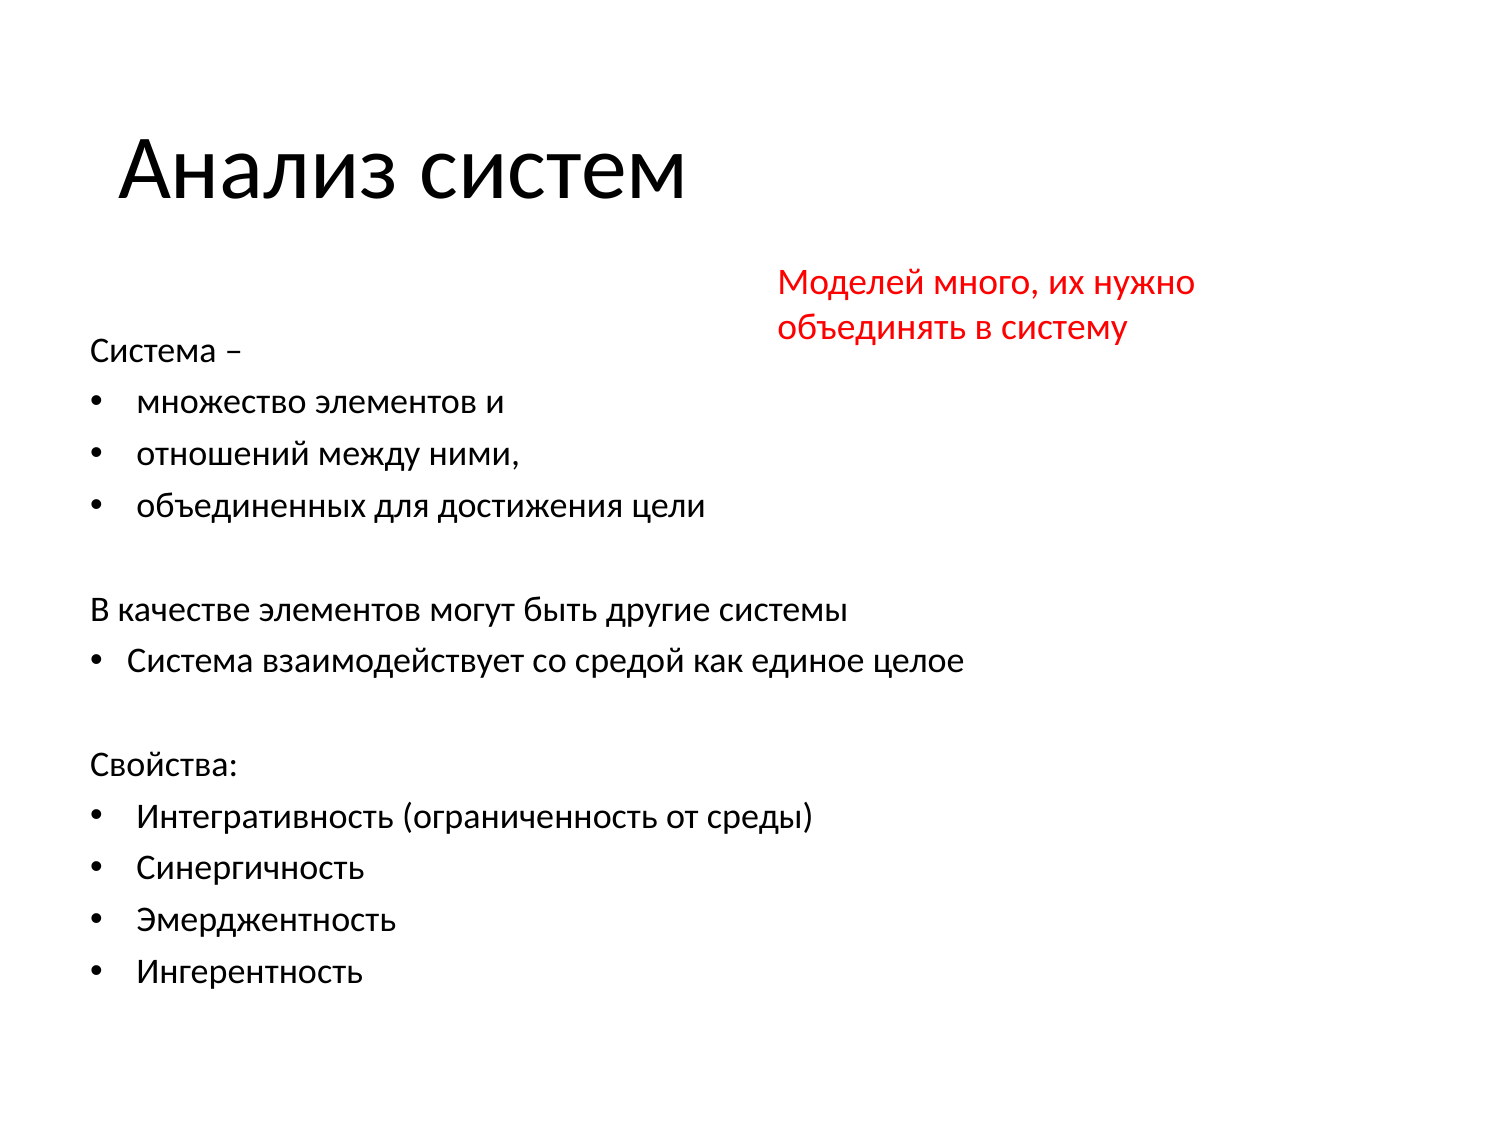

# Анализ систем
Моделей много, их нужно объединять в систему
Система –
множество элементов и
отношений между ними,
объединенных для достижения цели

В качестве элементов могут быть другие системы
Система взаимодействует со средой как единое целое

Свойства:
Интегративность (ограниченность от среды)
Синергичность
Эмерджентность
Ингерентность

13